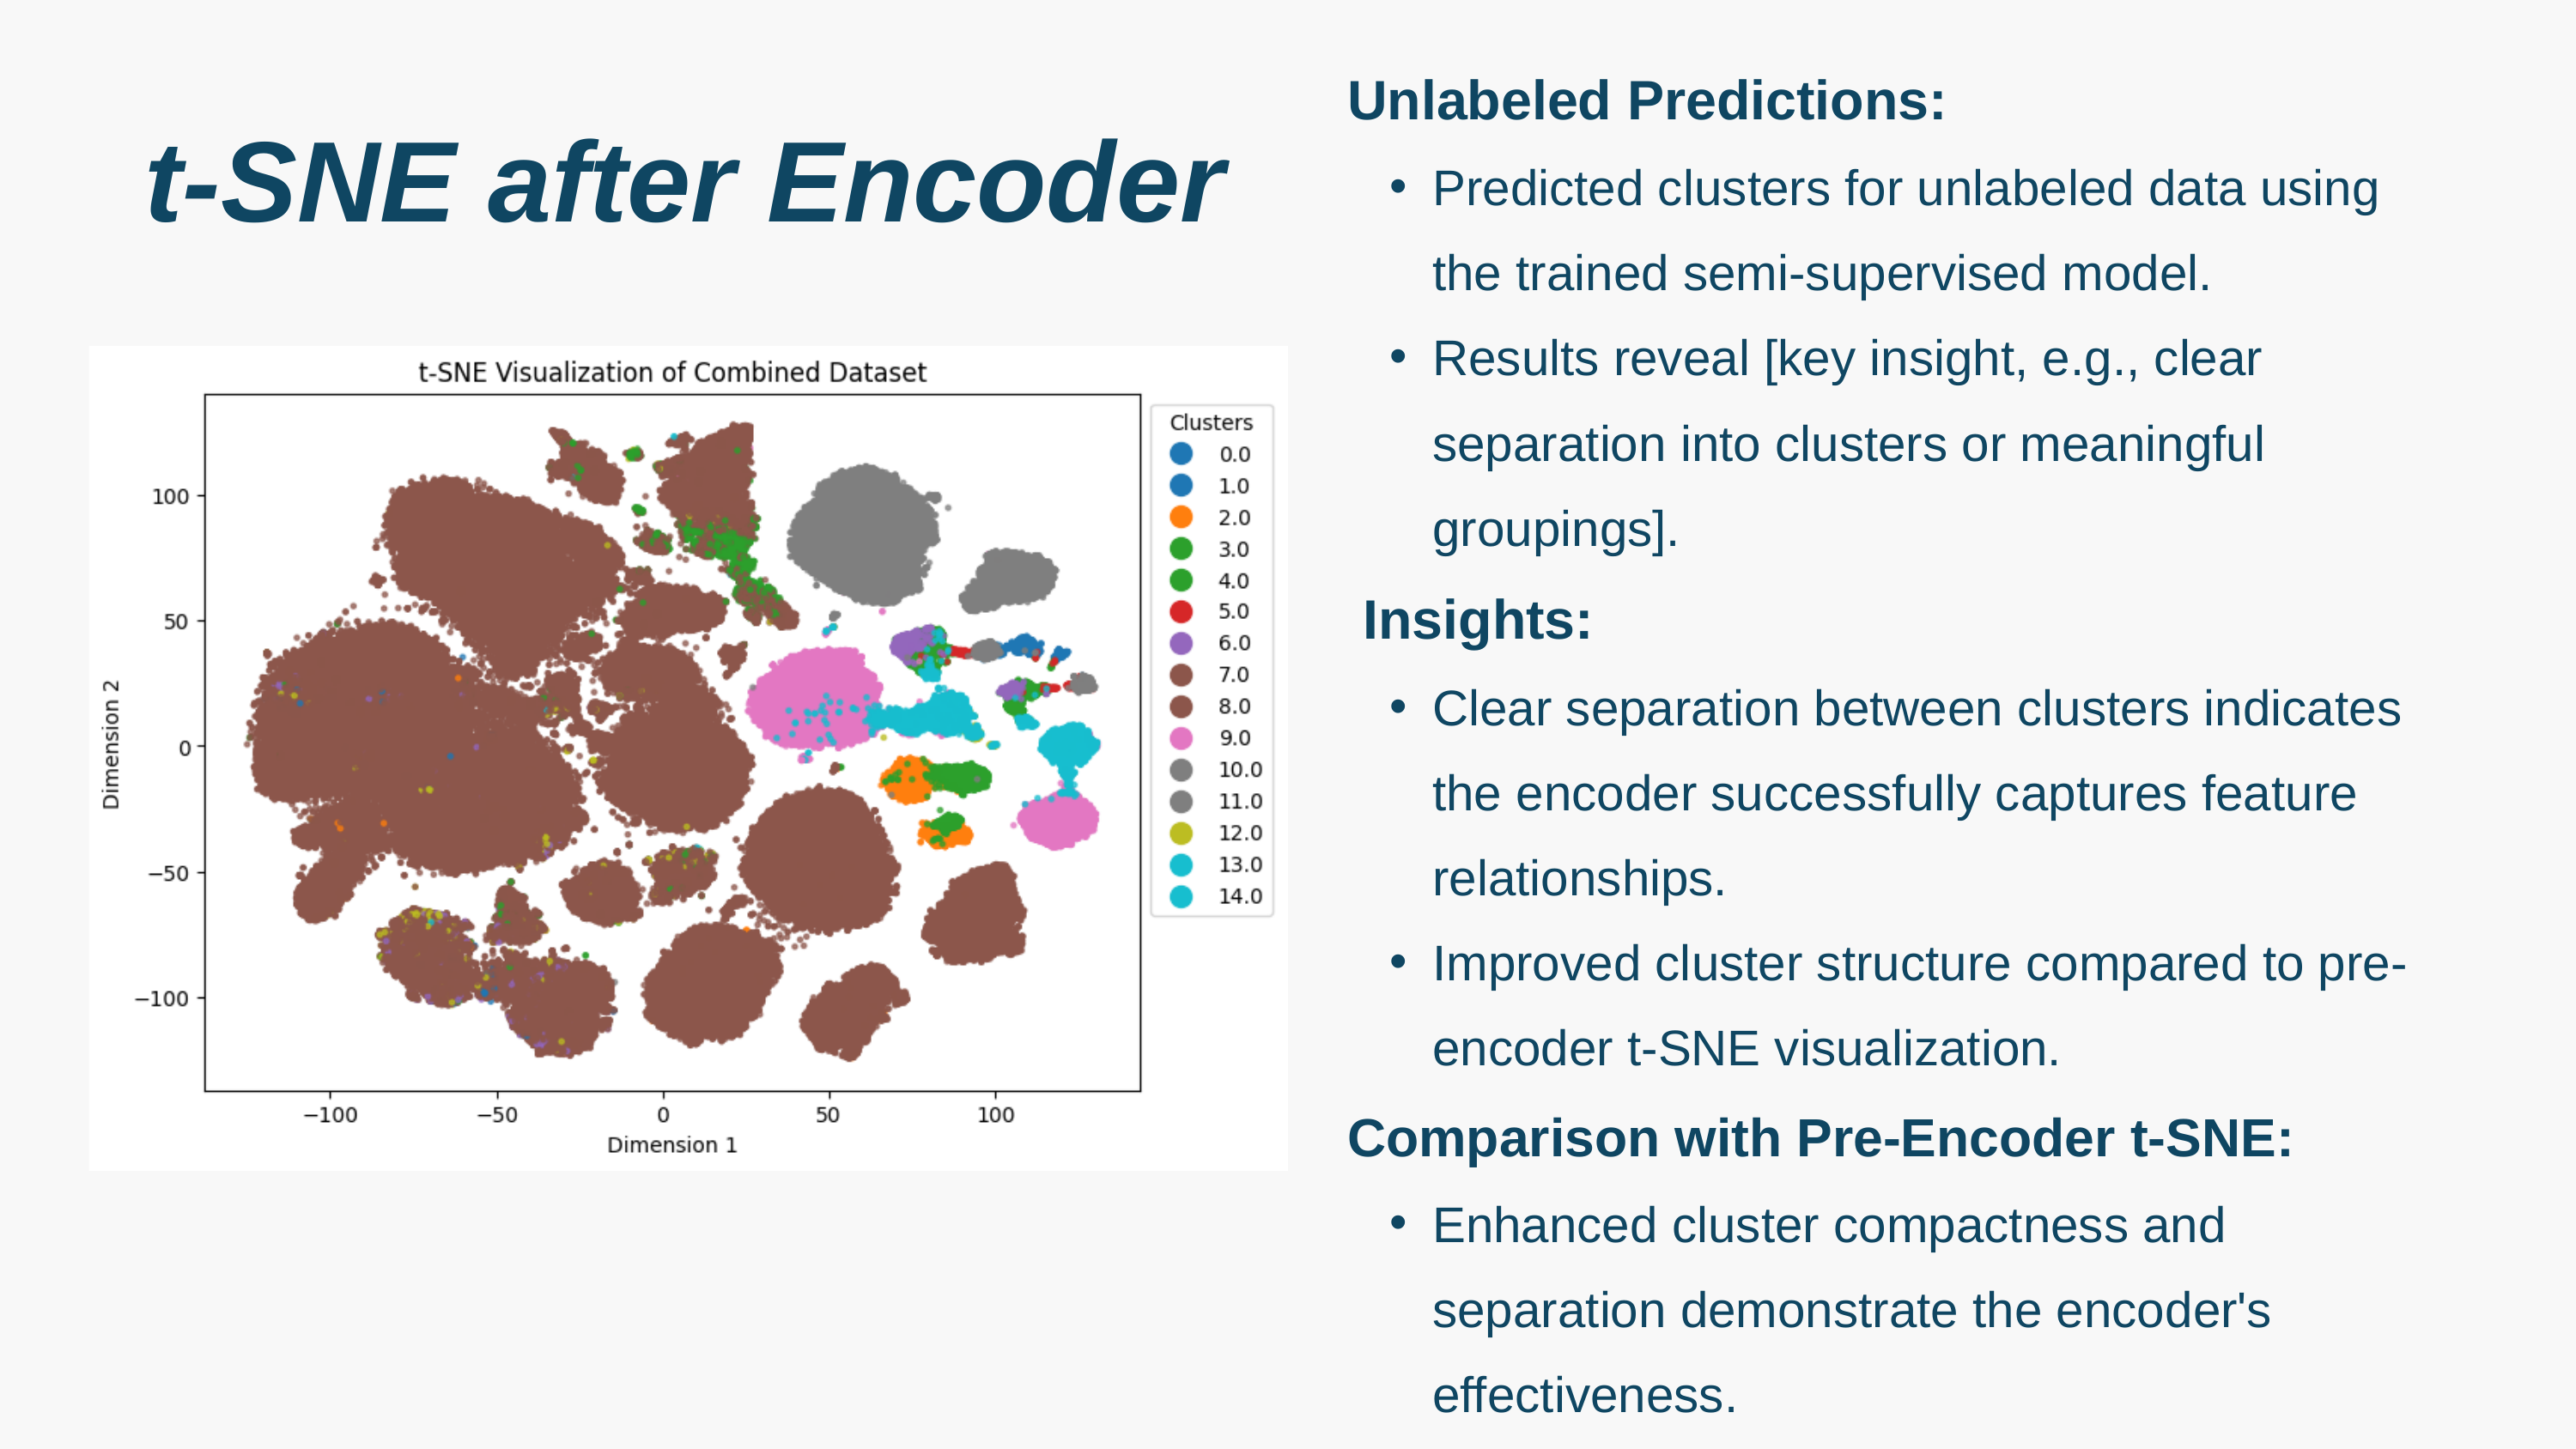

Unlabeled Predictions:
Predicted clusters for unlabeled data using the trained semi-supervised model.
Results reveal [key insight, e.g., clear separation into clusters or meaningful groupings].
 Insights:
Clear separation between clusters indicates the encoder successfully captures feature relationships.
Improved cluster structure compared to pre-encoder t-SNE visualization.
Comparison with Pre-Encoder t-SNE:
Enhanced cluster compactness and separation demonstrate the encoder's effectiveness.

.
t-SNE after Encoder